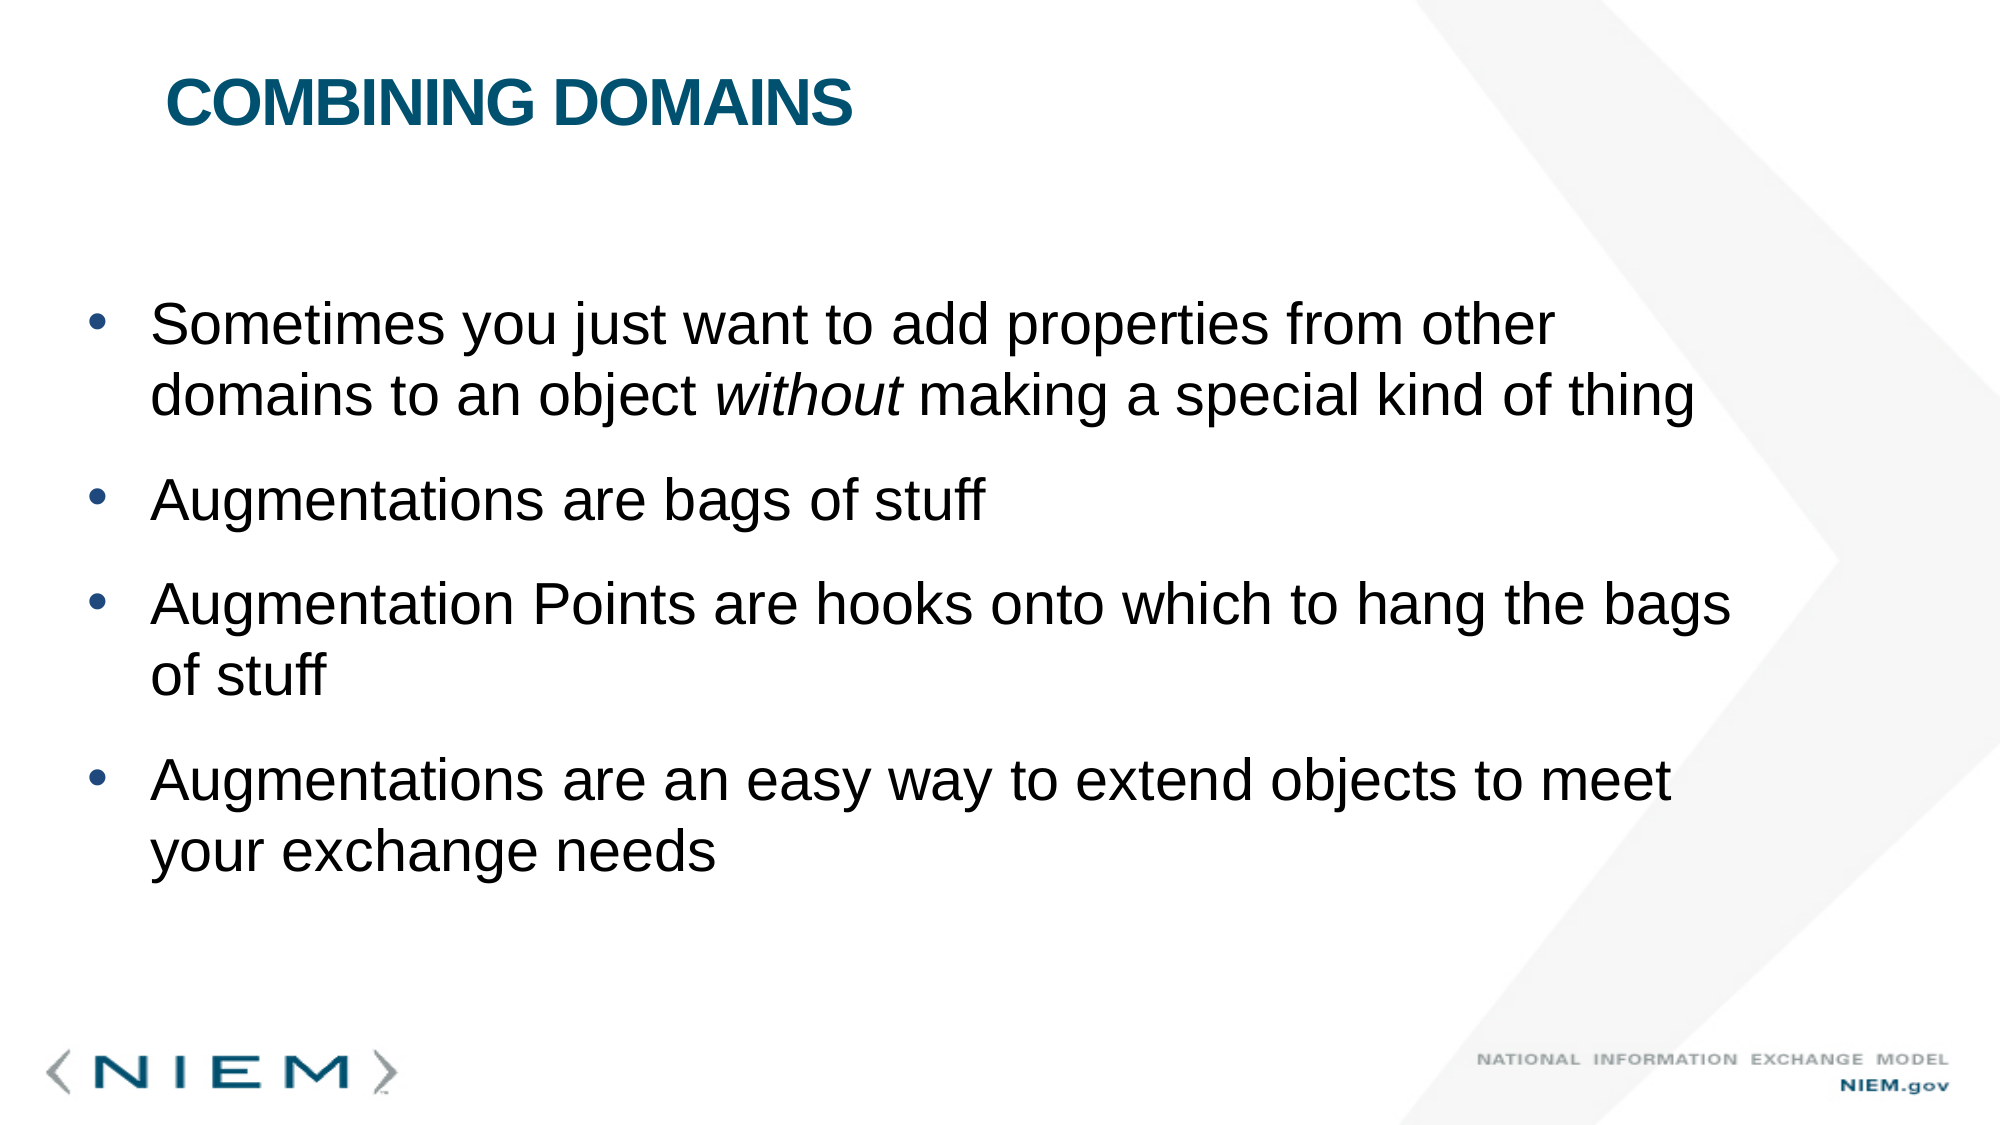

# Combining Domains
Sometimes you just want to add properties from other domains to an object without making a special kind of thing
Augmentations are bags of stuff
Augmentation Points are hooks onto which to hang the bags of stuff
Augmentations are an easy way to extend objects to meet your exchange needs